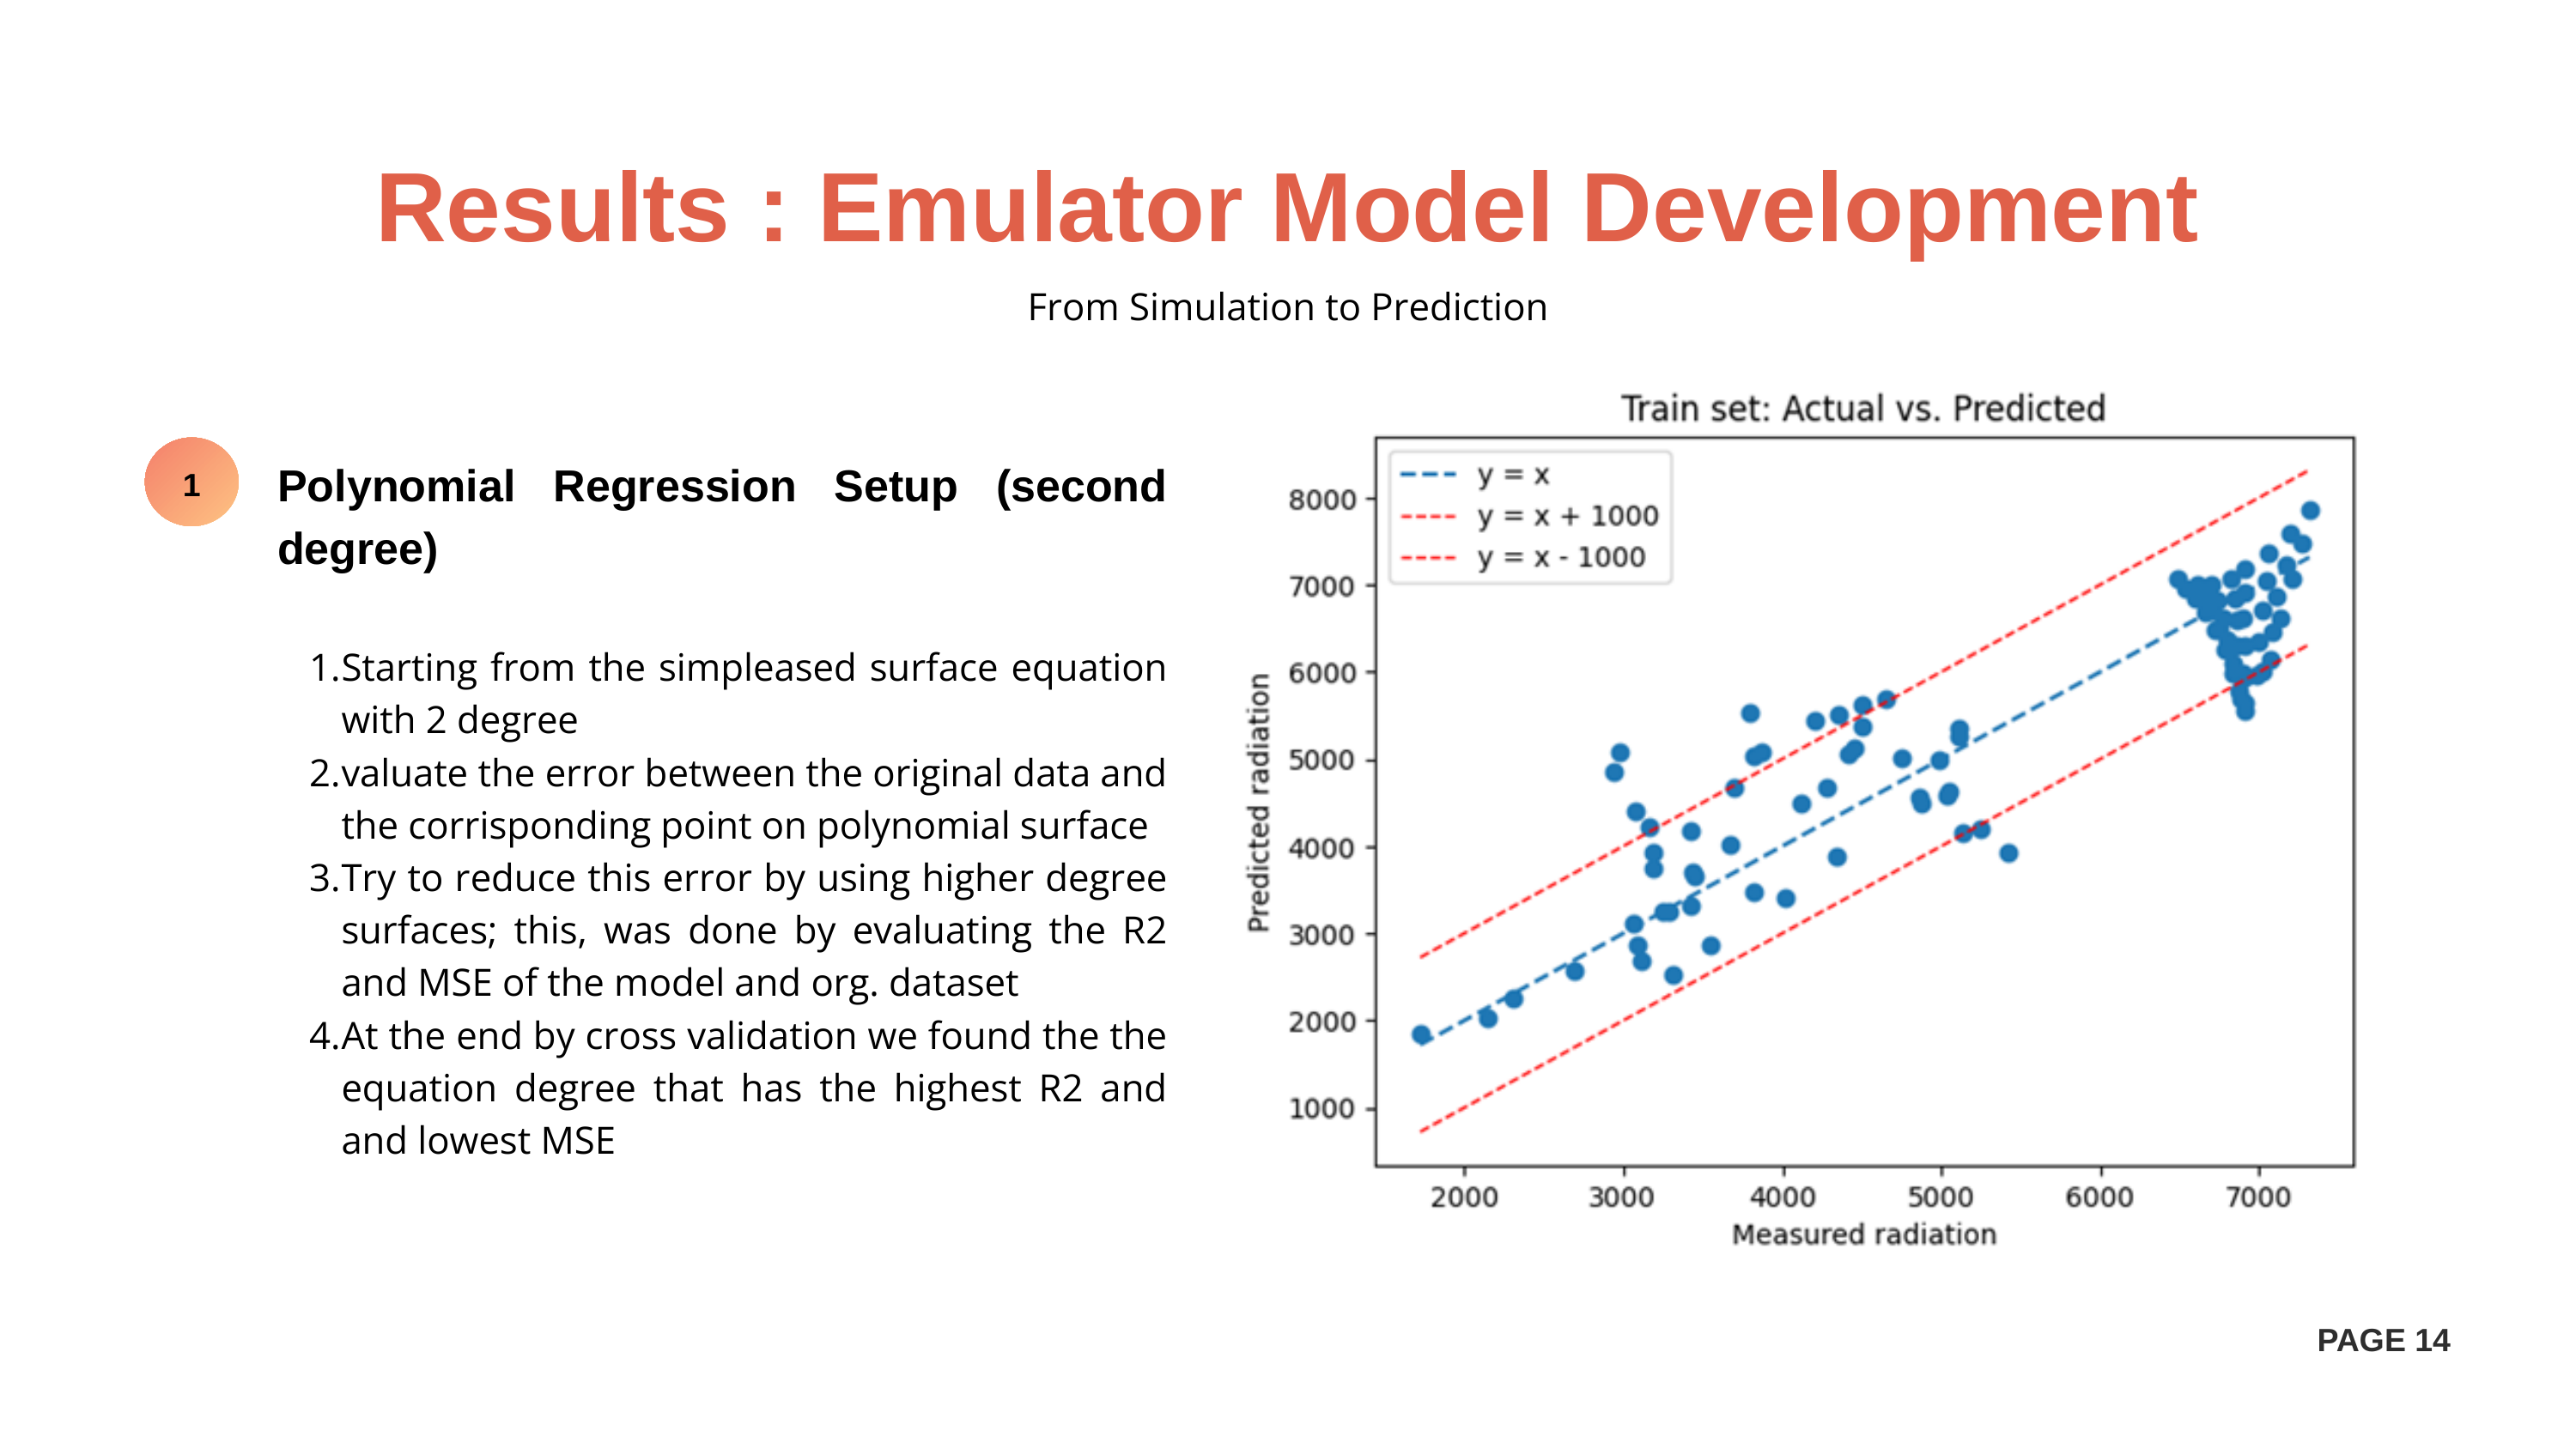

Results : Emulator Model Development
From Simulation to Prediction

1
Polynomial Regression Setup (second degree)

Starting from the simpleased surface equation with 2 degree
valuate the error between the original data and the corrisponding point on polynomial surface
Try to reduce this error by using higher degree surfaces; this, was done by evaluating the R2 and MSE of the model and org. dataset
At the end by cross validation we found the the equation degree that has the highest R2 and and lowest MSE
PAGE 14